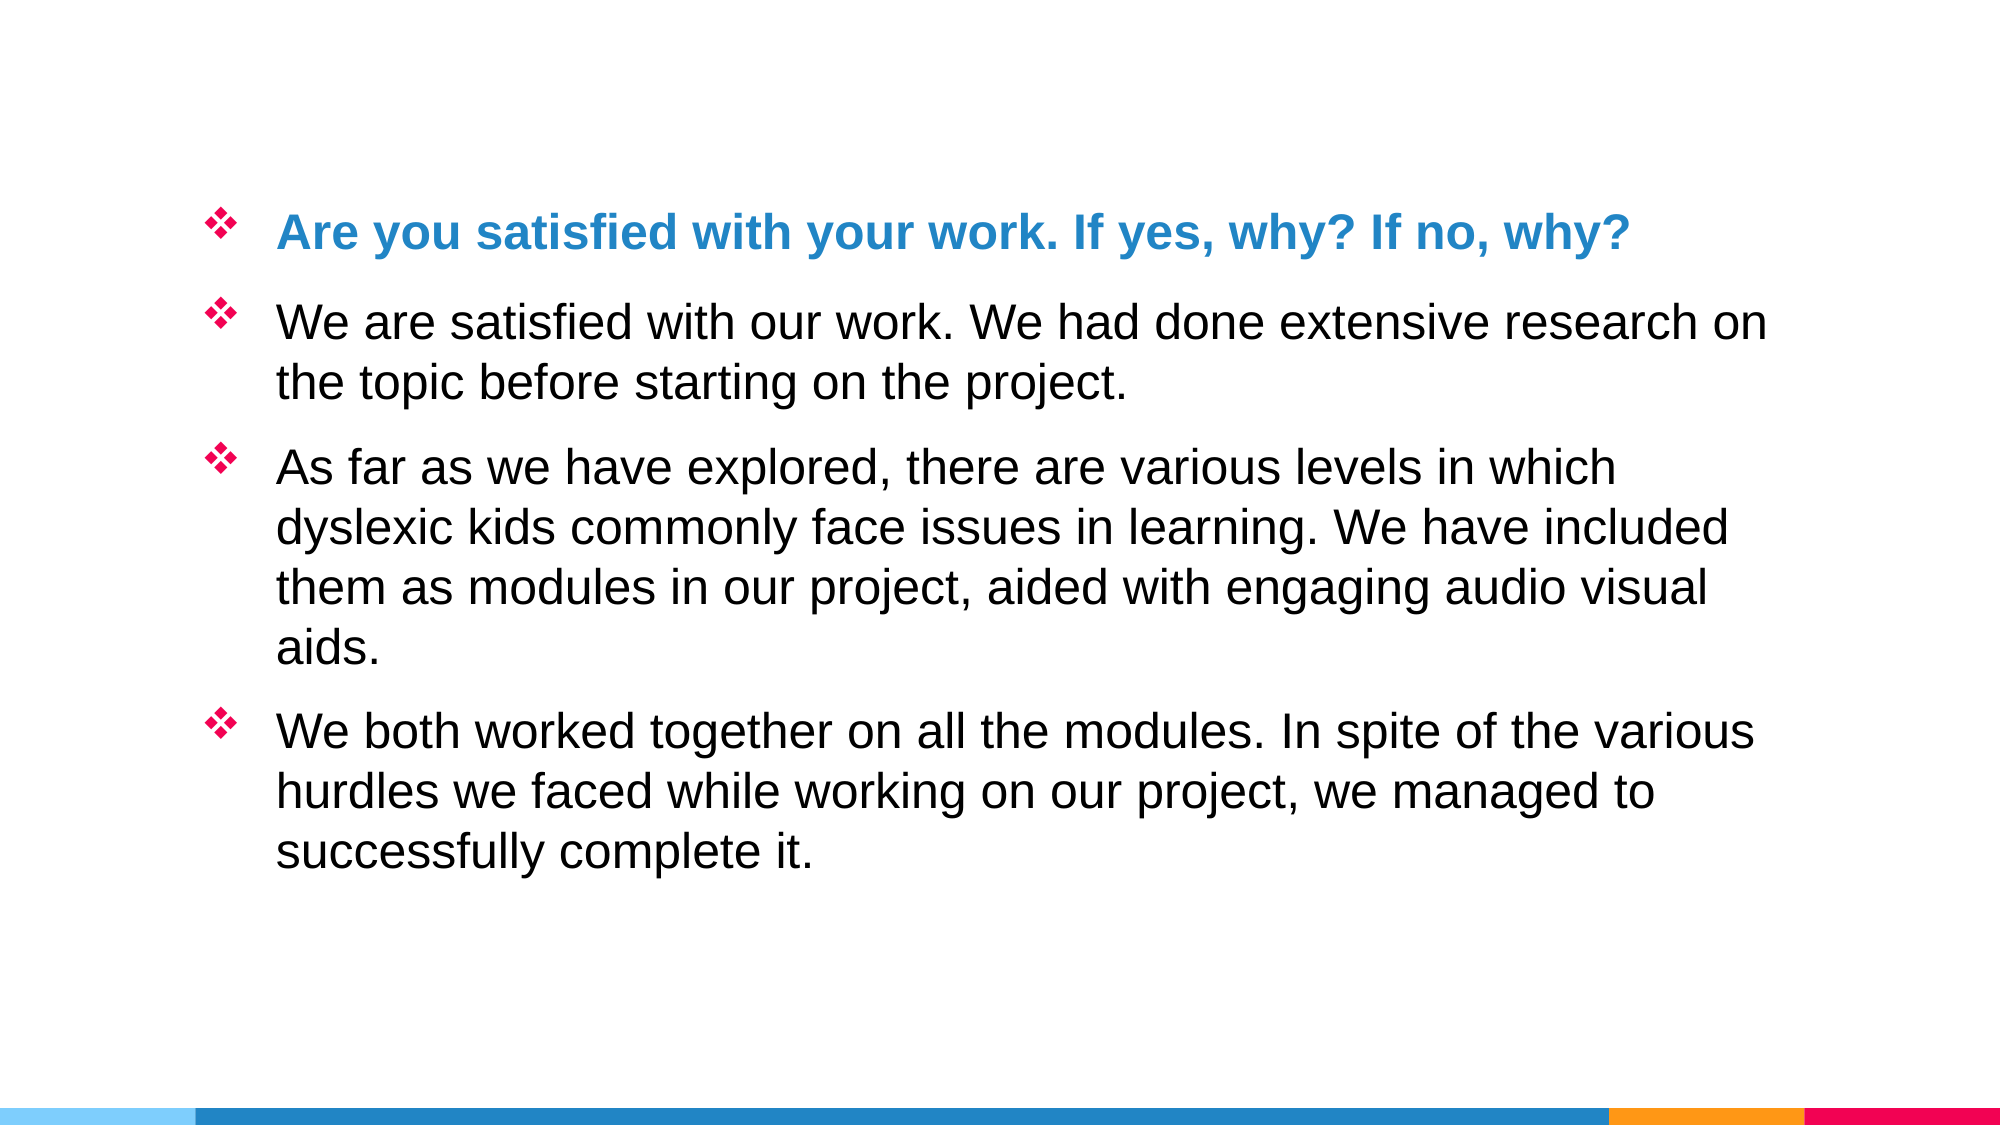

# Are you satisfied with your work. If yes, why? If no, why?
We are satisfied with our work. We had done extensive research on the topic before starting on the project.
As far as we have explored, there are various levels in which dyslexic kids commonly face issues in learning. We have included them as modules in our project, aided with engaging audio visual aids.
We both worked together on all the modules. In spite of the various hurdles we faced while working on our project, we managed to successfully complete it.